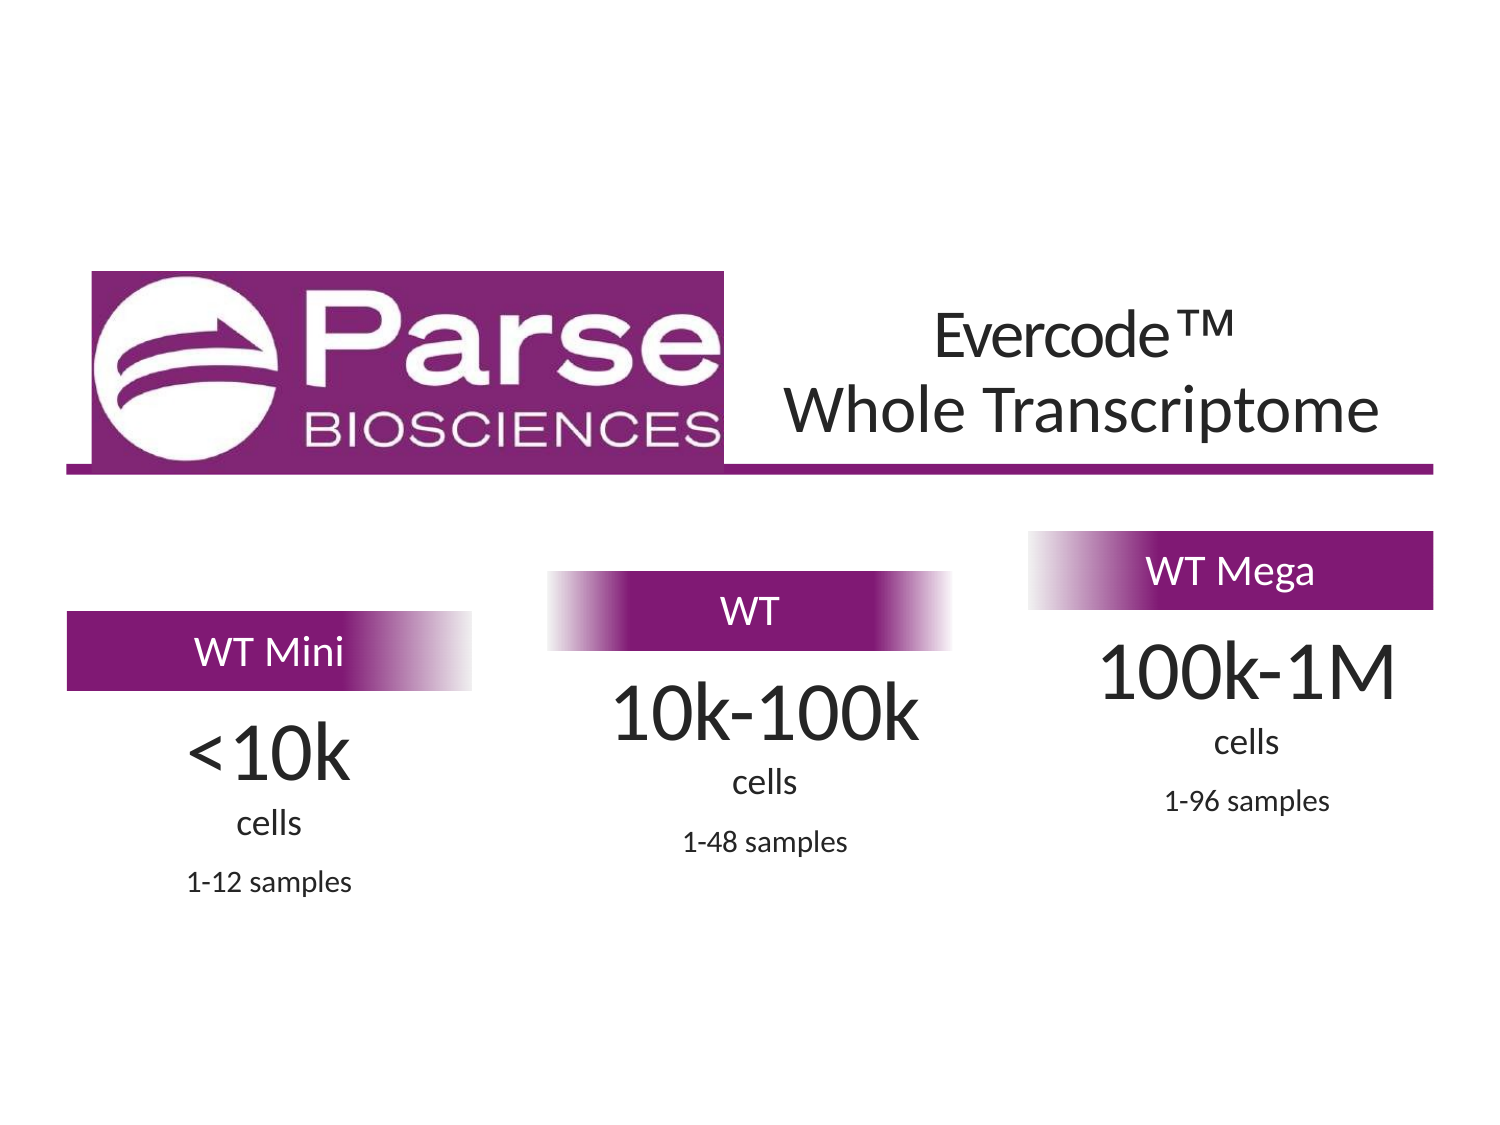

# Evercode™  Whole Transcriptome

WT Mega
100k-1M cells
1-96 samples

WT
10k-100k cells
1-48 samples

WT Mini
<10k cells
1-12 samples